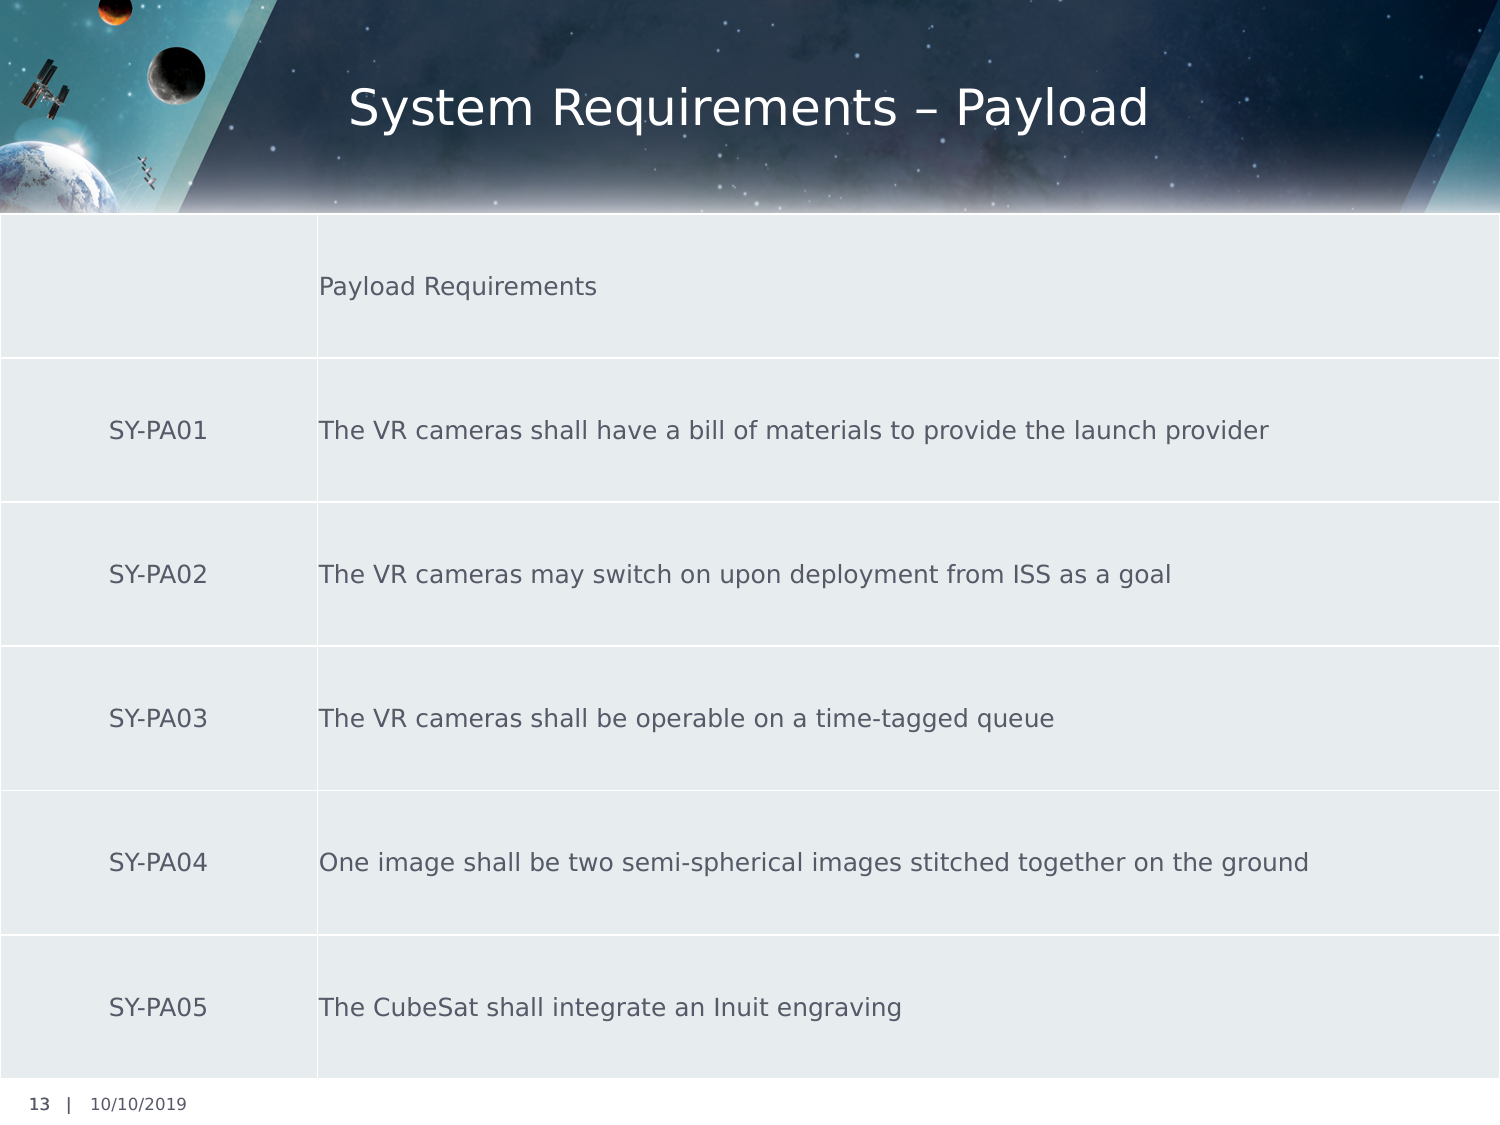

# System Requirements – Payload
|  | Payload Requirements |
| --- | --- |
| SY-PA01 | The VR cameras shall have a bill of materials to provide the launch provider |
| SY-PA02 | The VR cameras may switch on upon deployment from ISS as a goal |
| SY-PA03 | The VR cameras shall be operable on a time-tagged queue |
| SY-PA04 | One image shall be two semi-spherical images stitched together on the ground |
| SY-PA05 | The CubeSat shall integrate an Inuit engraving |
13   |